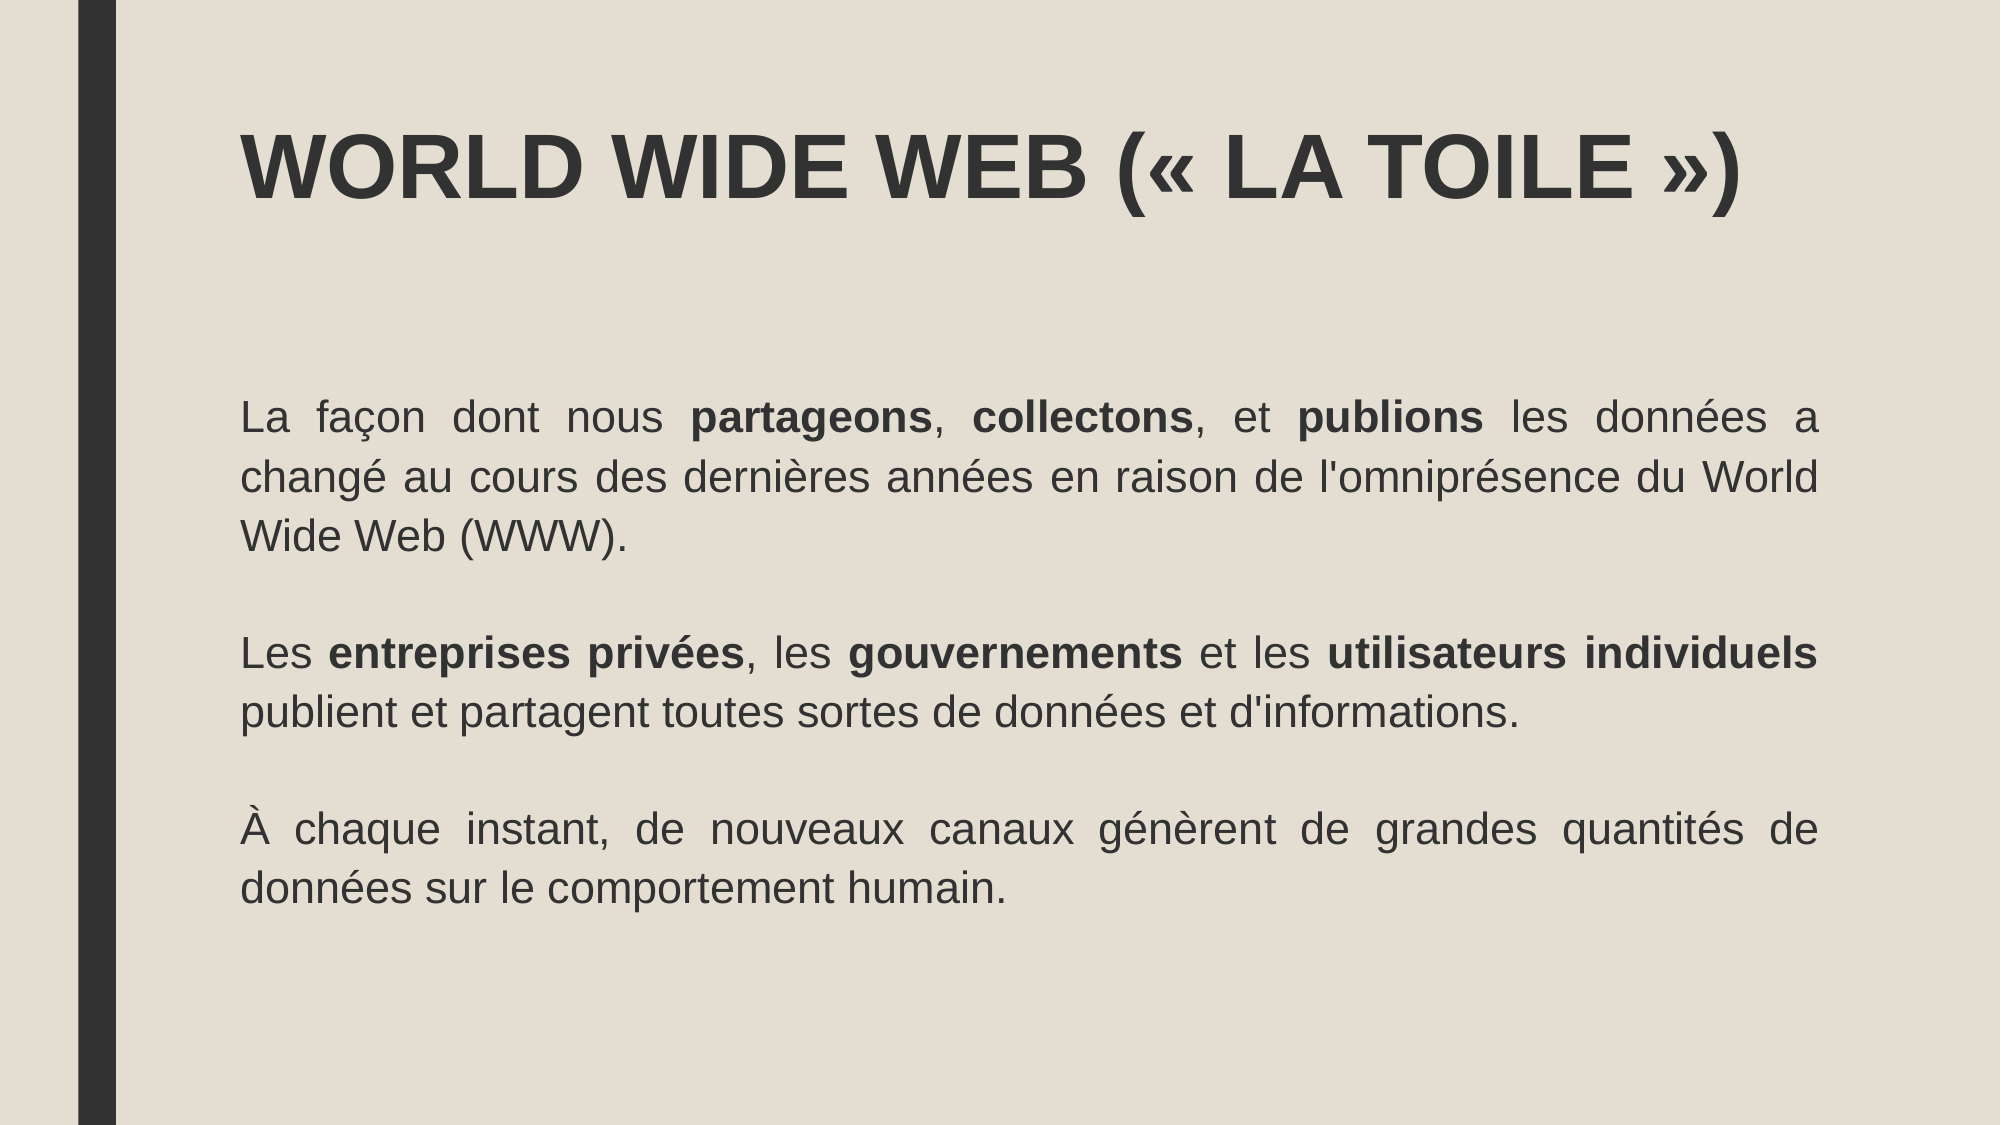

# WORLD WIDE WEB (« LA TOILE »)
La façon dont nous partageons, collectons, et publions les données a changé au cours des dernières années en raison de l'omniprésence du World Wide Web (WWW).

Les entreprises privées, les gouvernements et les utilisateurs individuels publient et partagent toutes sortes de données et d'informations.

À chaque instant, de nouveaux canaux génèrent de grandes quantités de données sur le comportement humain.